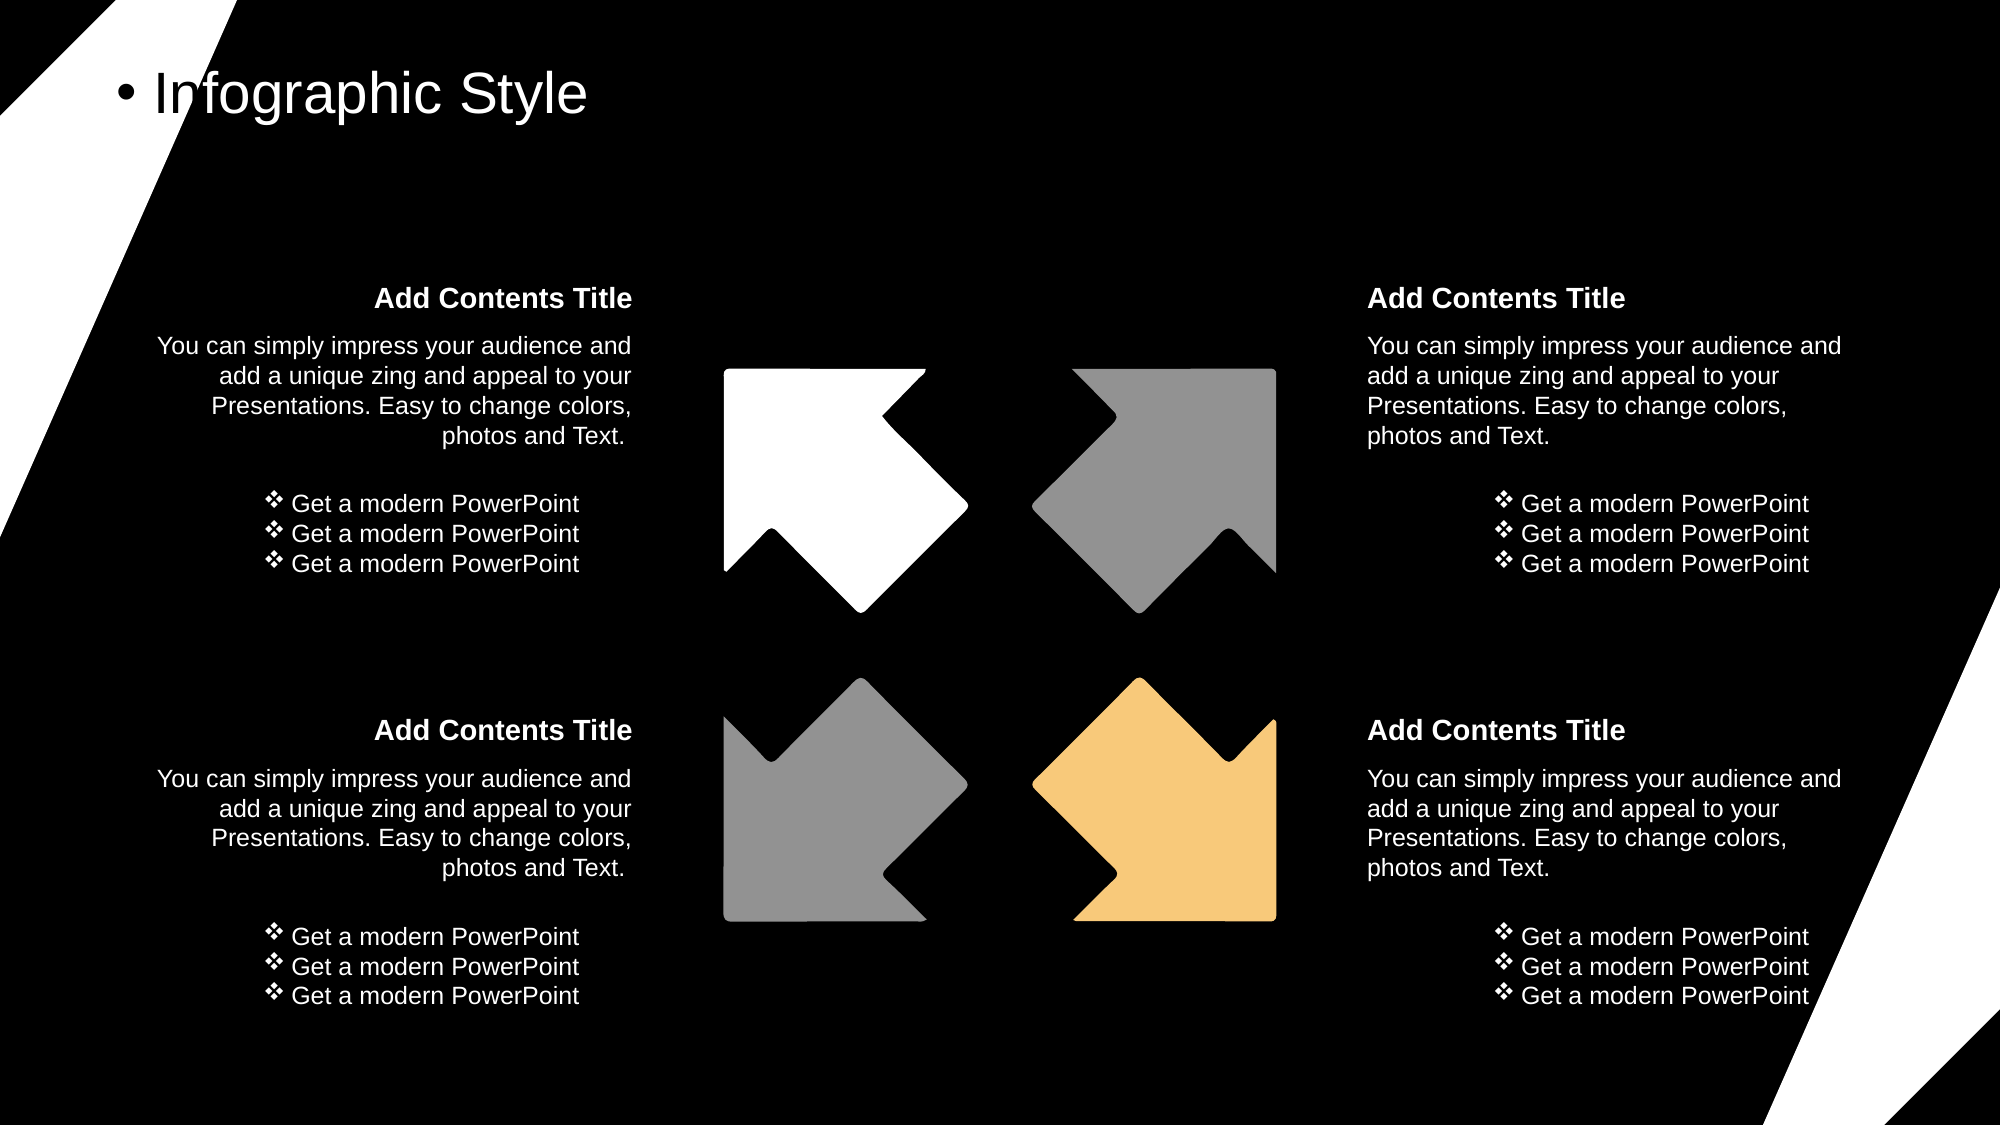

Infographic Style
Add Contents Title
You can simply impress your audience and add a unique zing and appeal to your Presentations. Easy to change colors, photos and Text.
Get a modern PowerPoint
Get a modern PowerPoint
Get a modern PowerPoint
Add Contents Title
You can simply impress your audience and add a unique zing and appeal to your Presentations. Easy to change colors, photos and Text.
Get a modern PowerPoint
Get a modern PowerPoint
Get a modern PowerPoint

Add Contents Title
You can simply impress your audience and add a unique zing and appeal to your Presentations. Easy to change colors, photos and Text.
Get a modern PowerPoint
Get a modern PowerPoint
Get a modern PowerPoint
Add Contents Title
You can simply impress your audience and add a unique zing and appeal to your Presentations. Easy to change colors, photos and Text.
Get a modern PowerPoint
Get a modern PowerPoint
Get a modern PowerPoint